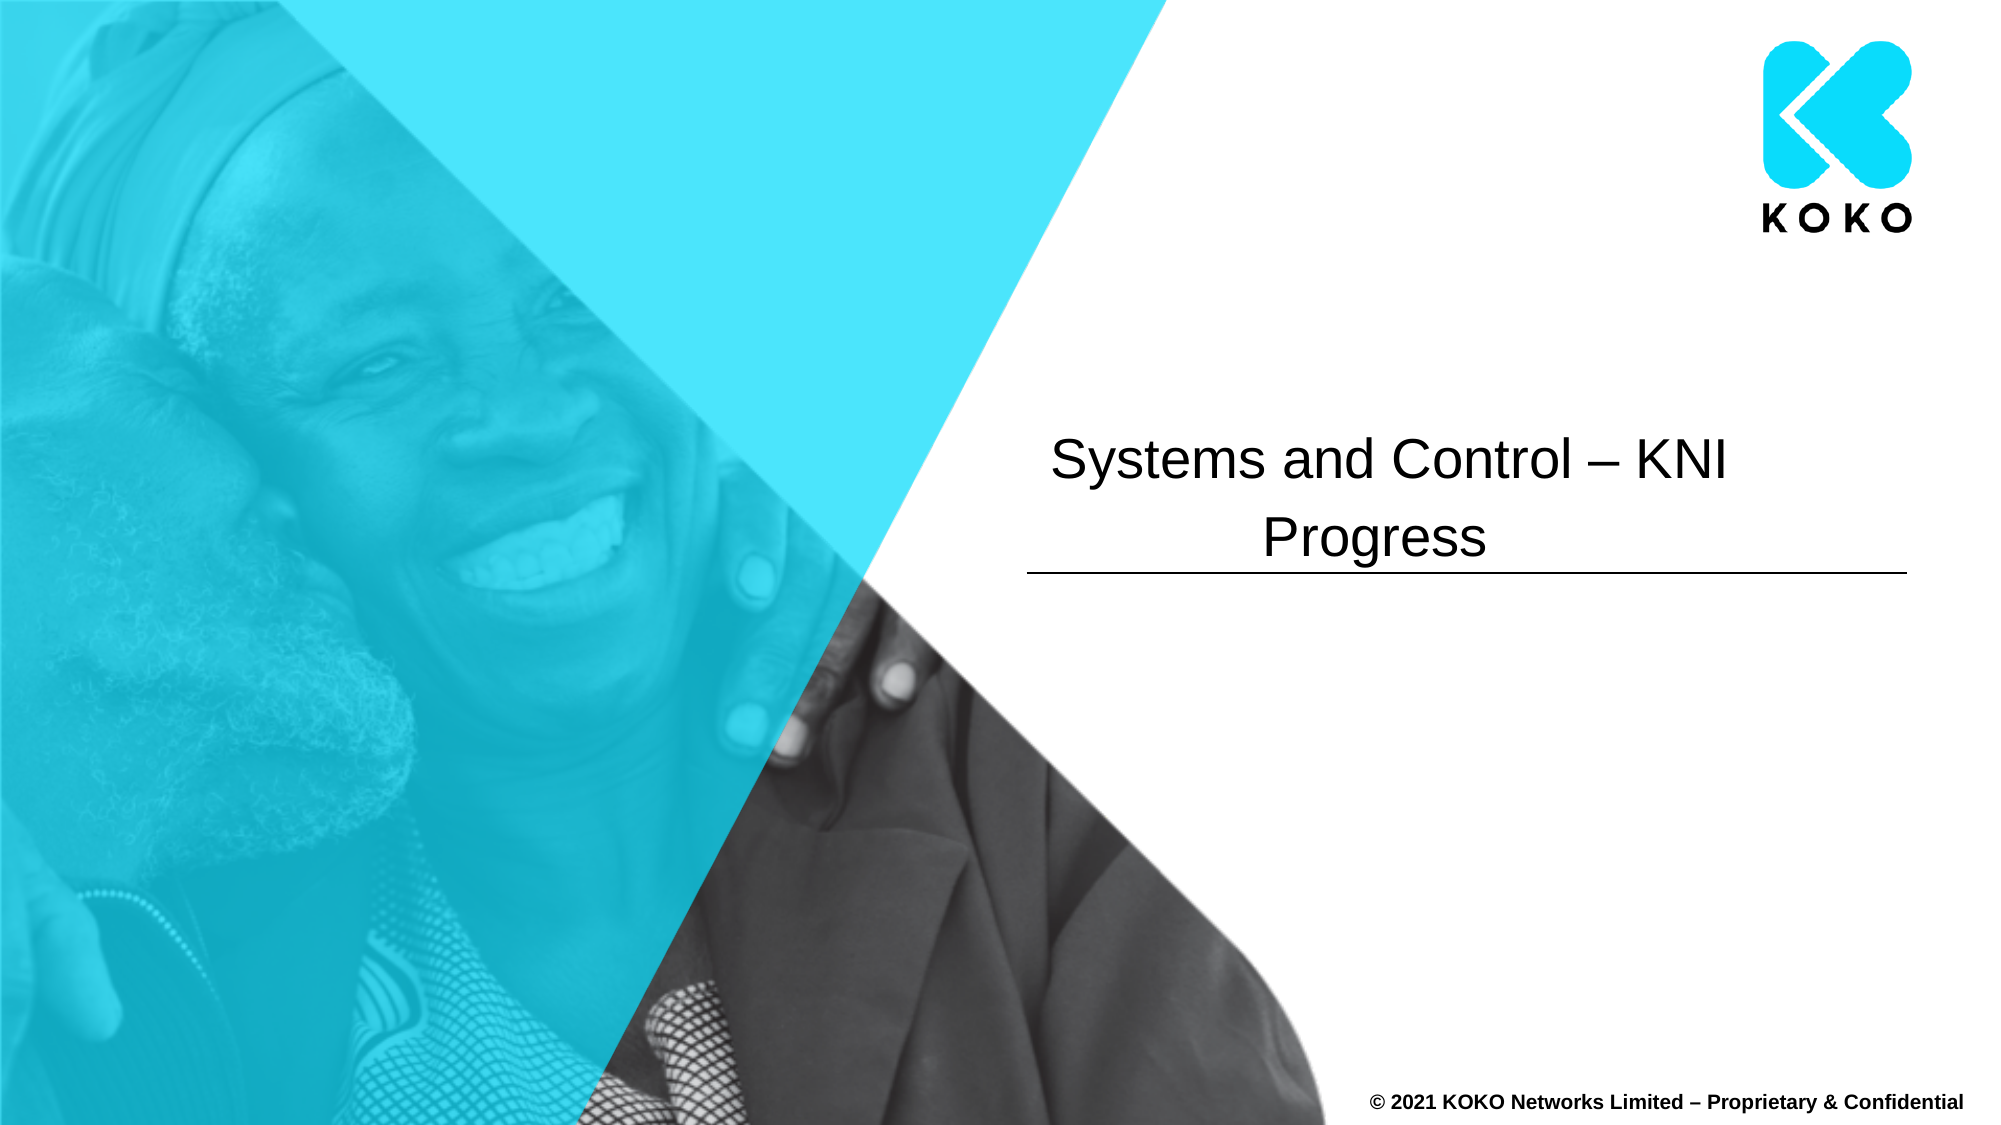

# Systems and Control – KNI Progress